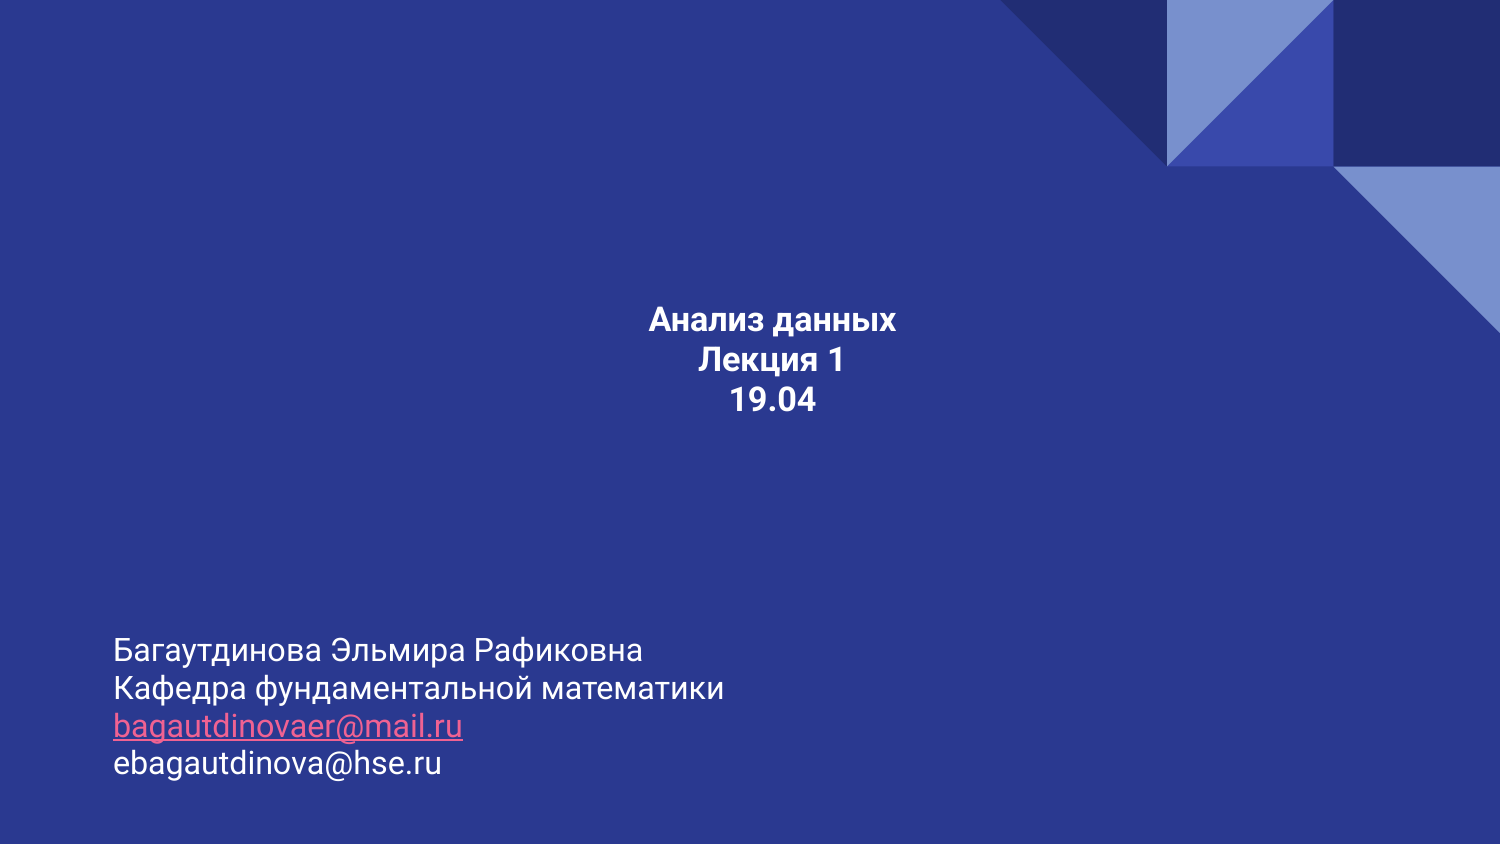

# Анализ данных
Лекция 1
19.04
Багаутдинова Эльмира Рафиковна
Кафедра фундаментальной математики
bagautdinovaer@mail.ru
ebagautdinova@hse.ru